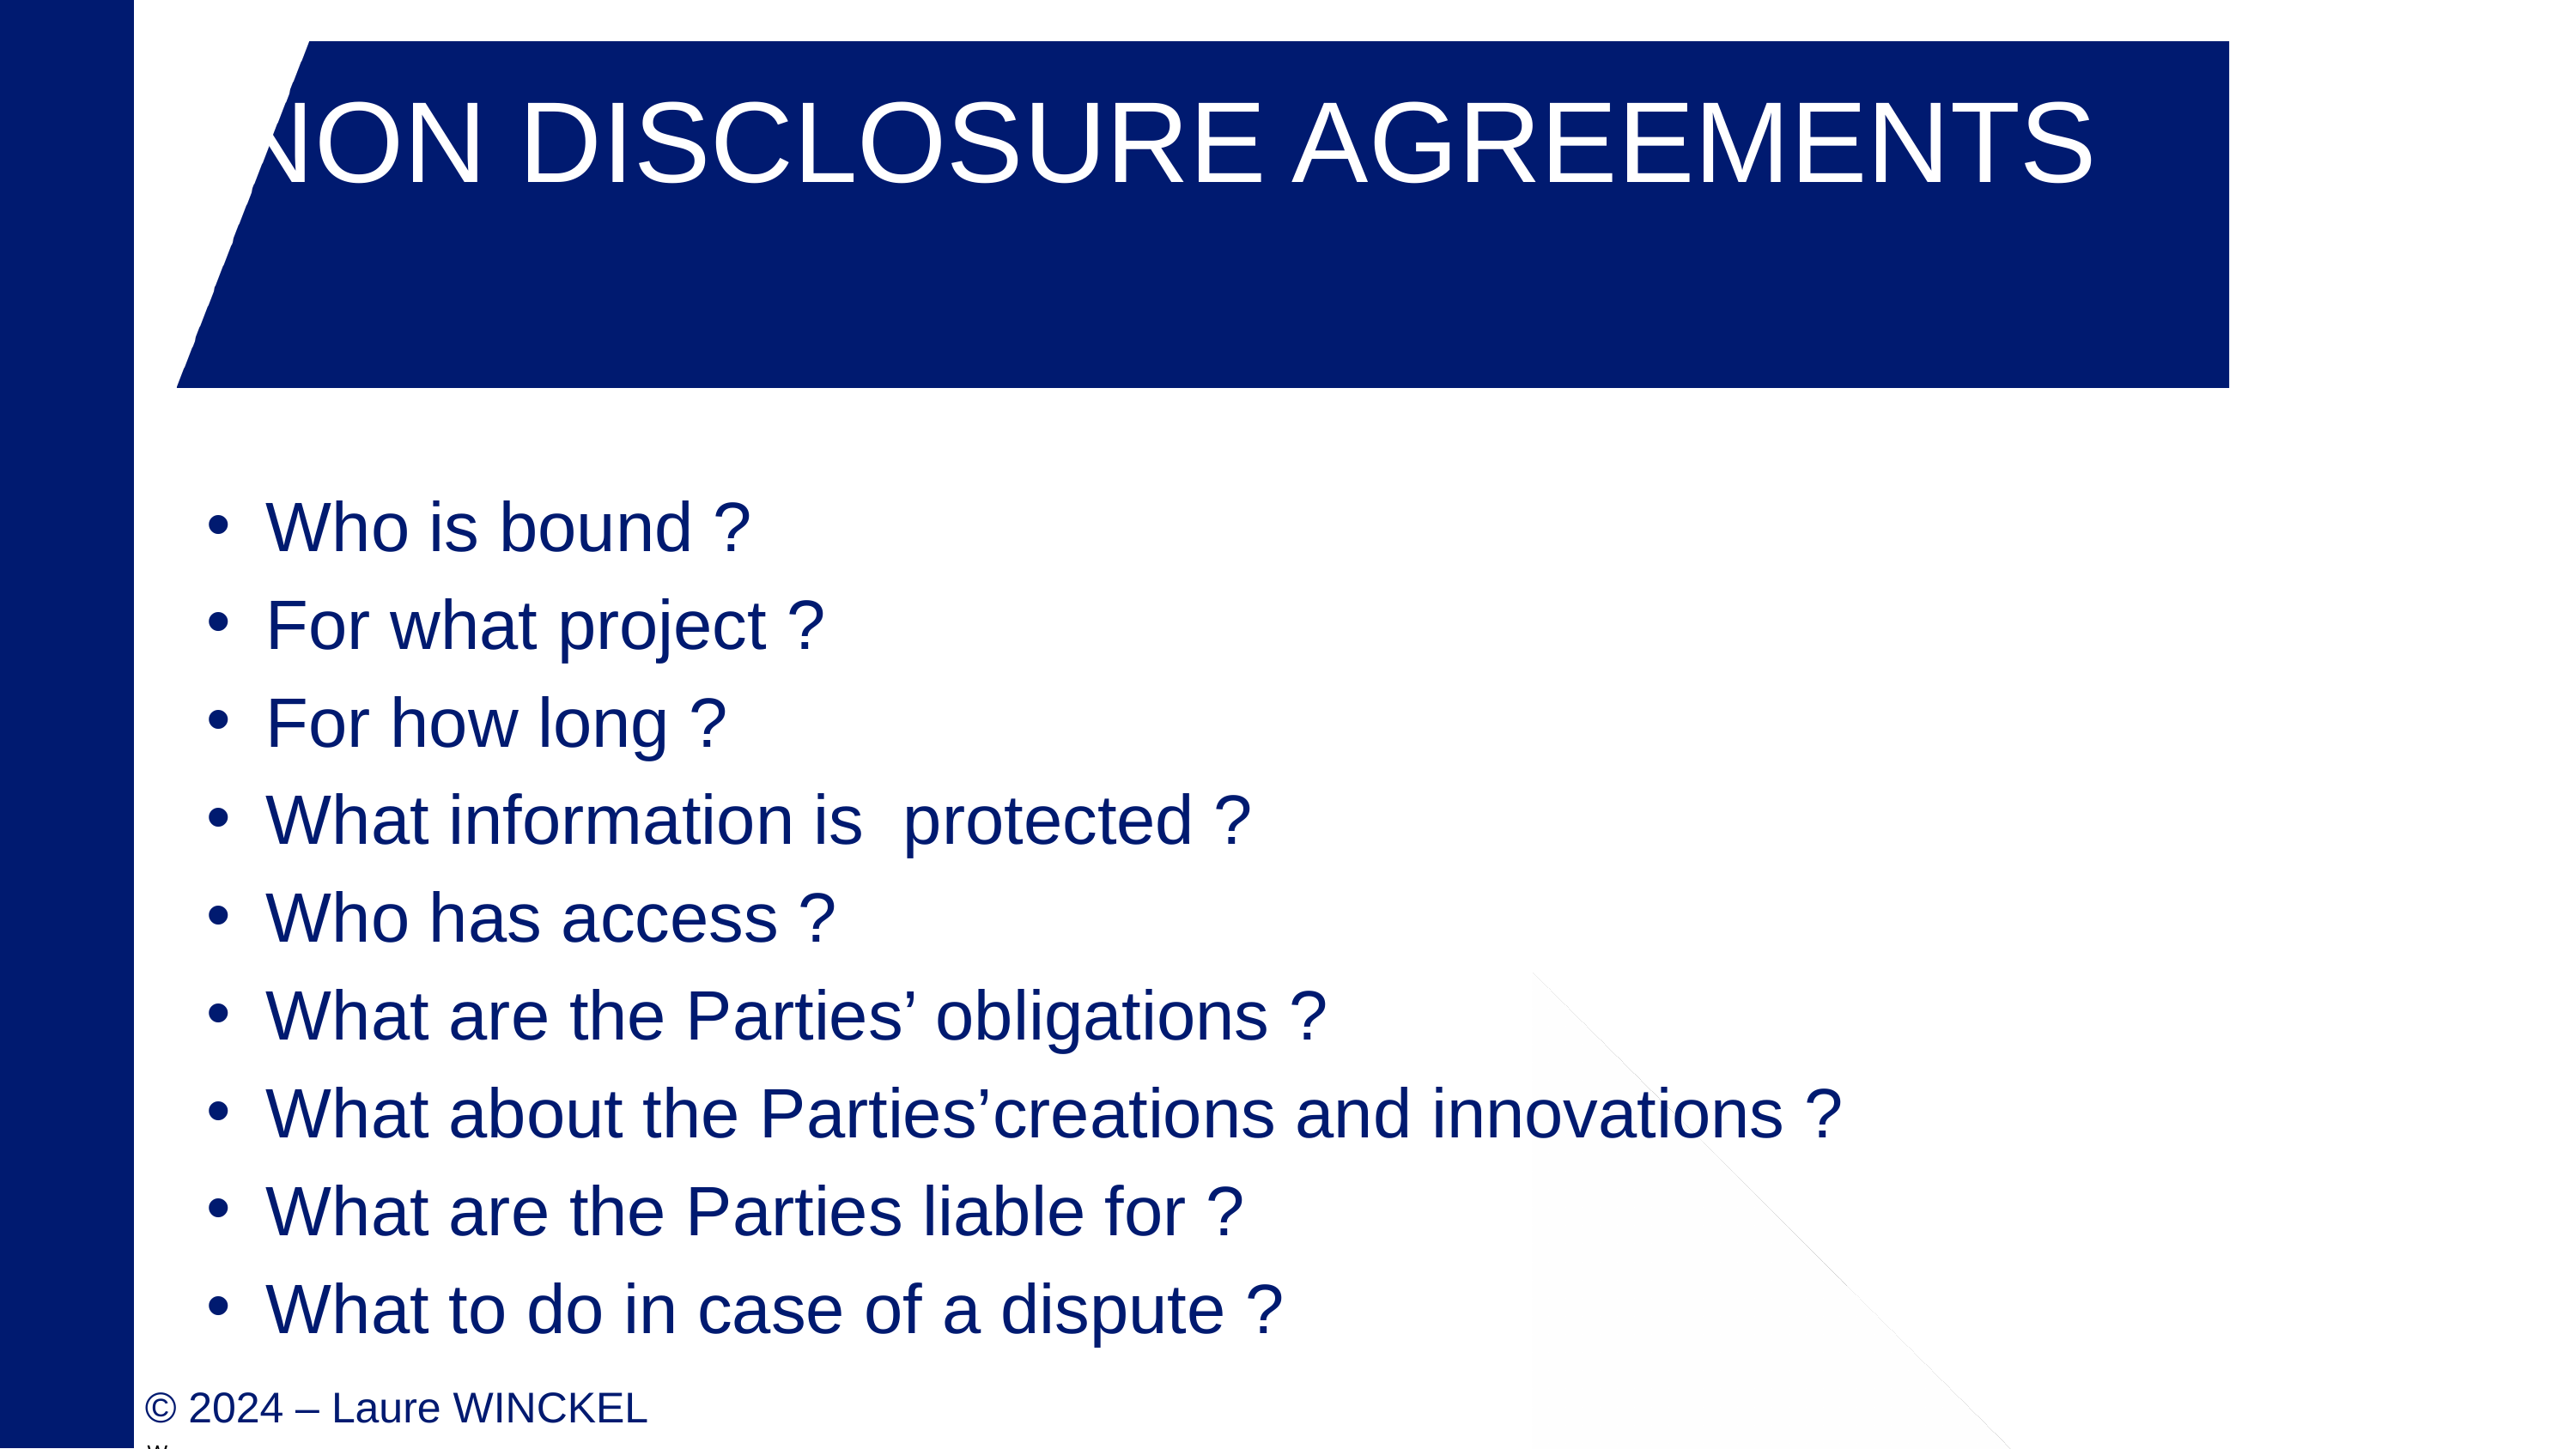

NON DISCLOSURE AGREEMENTS
Who is bound ?
For what project ?
For how long ?
What information is  protected ?
Who has access ?
What are the Parties’ obligations ?
What about the Parties’creations and innovations ?
What are the Parties liable for ?
What to do in case of a dispute ?

W

© 2024 – Laure WINCKEL